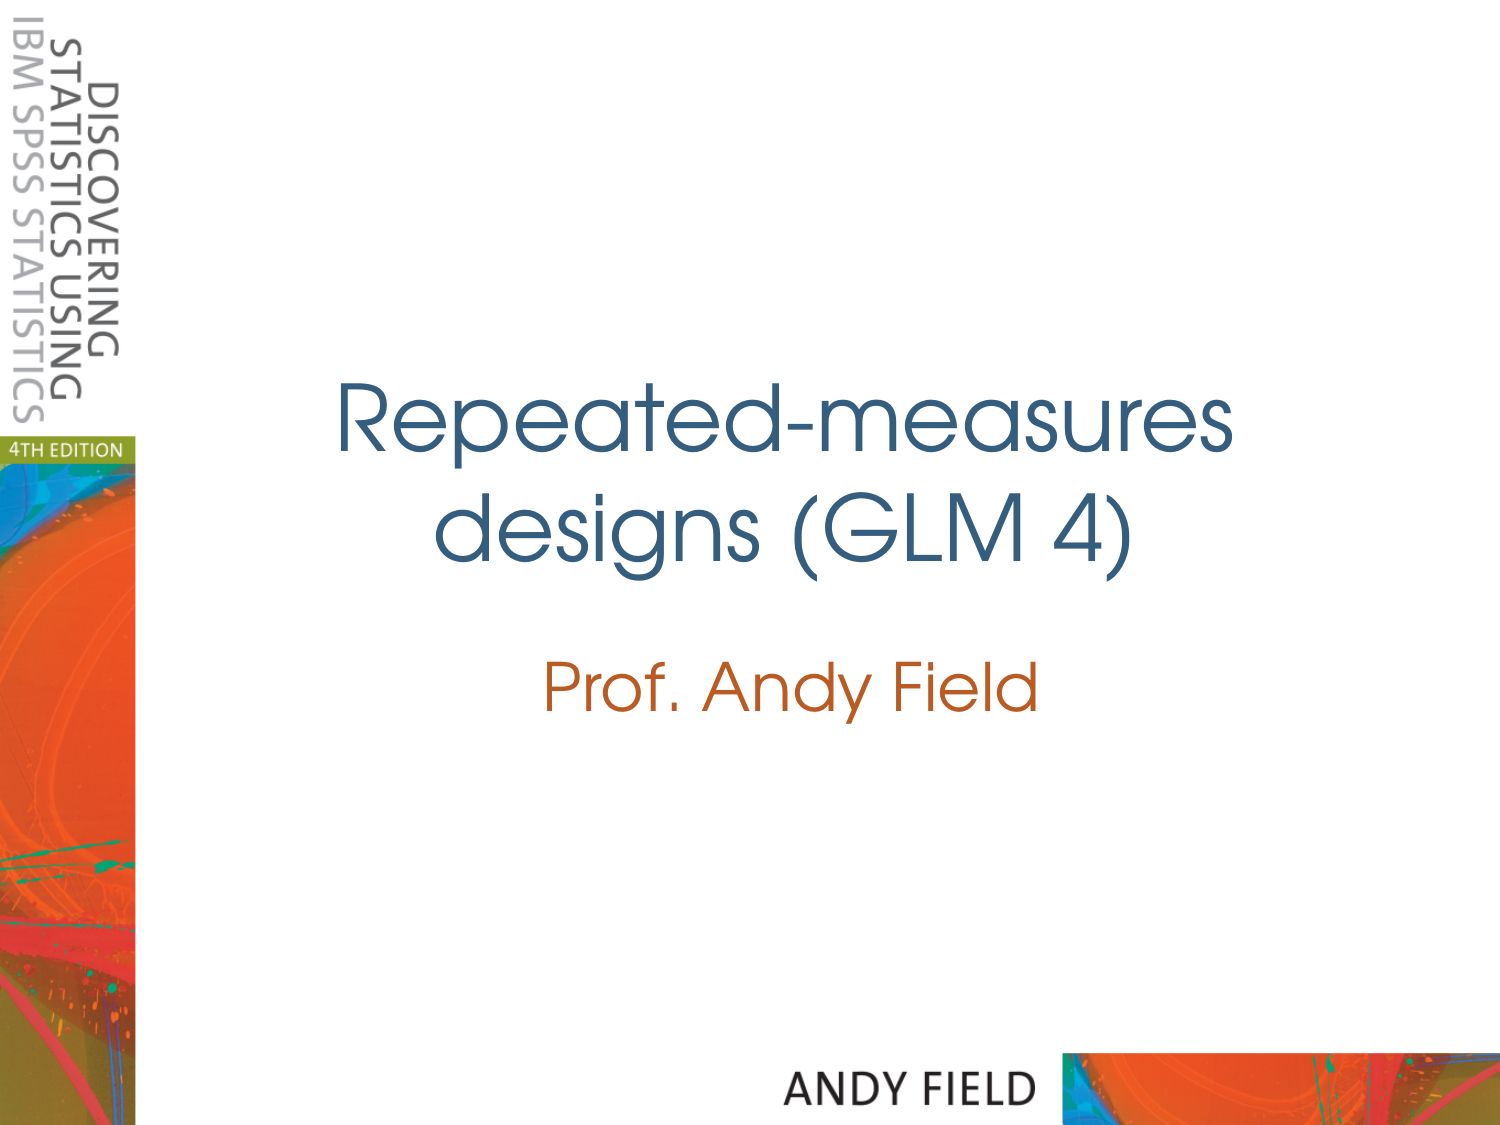

# Repeated-measures designs (GLM 4)
Prof. Andy Field